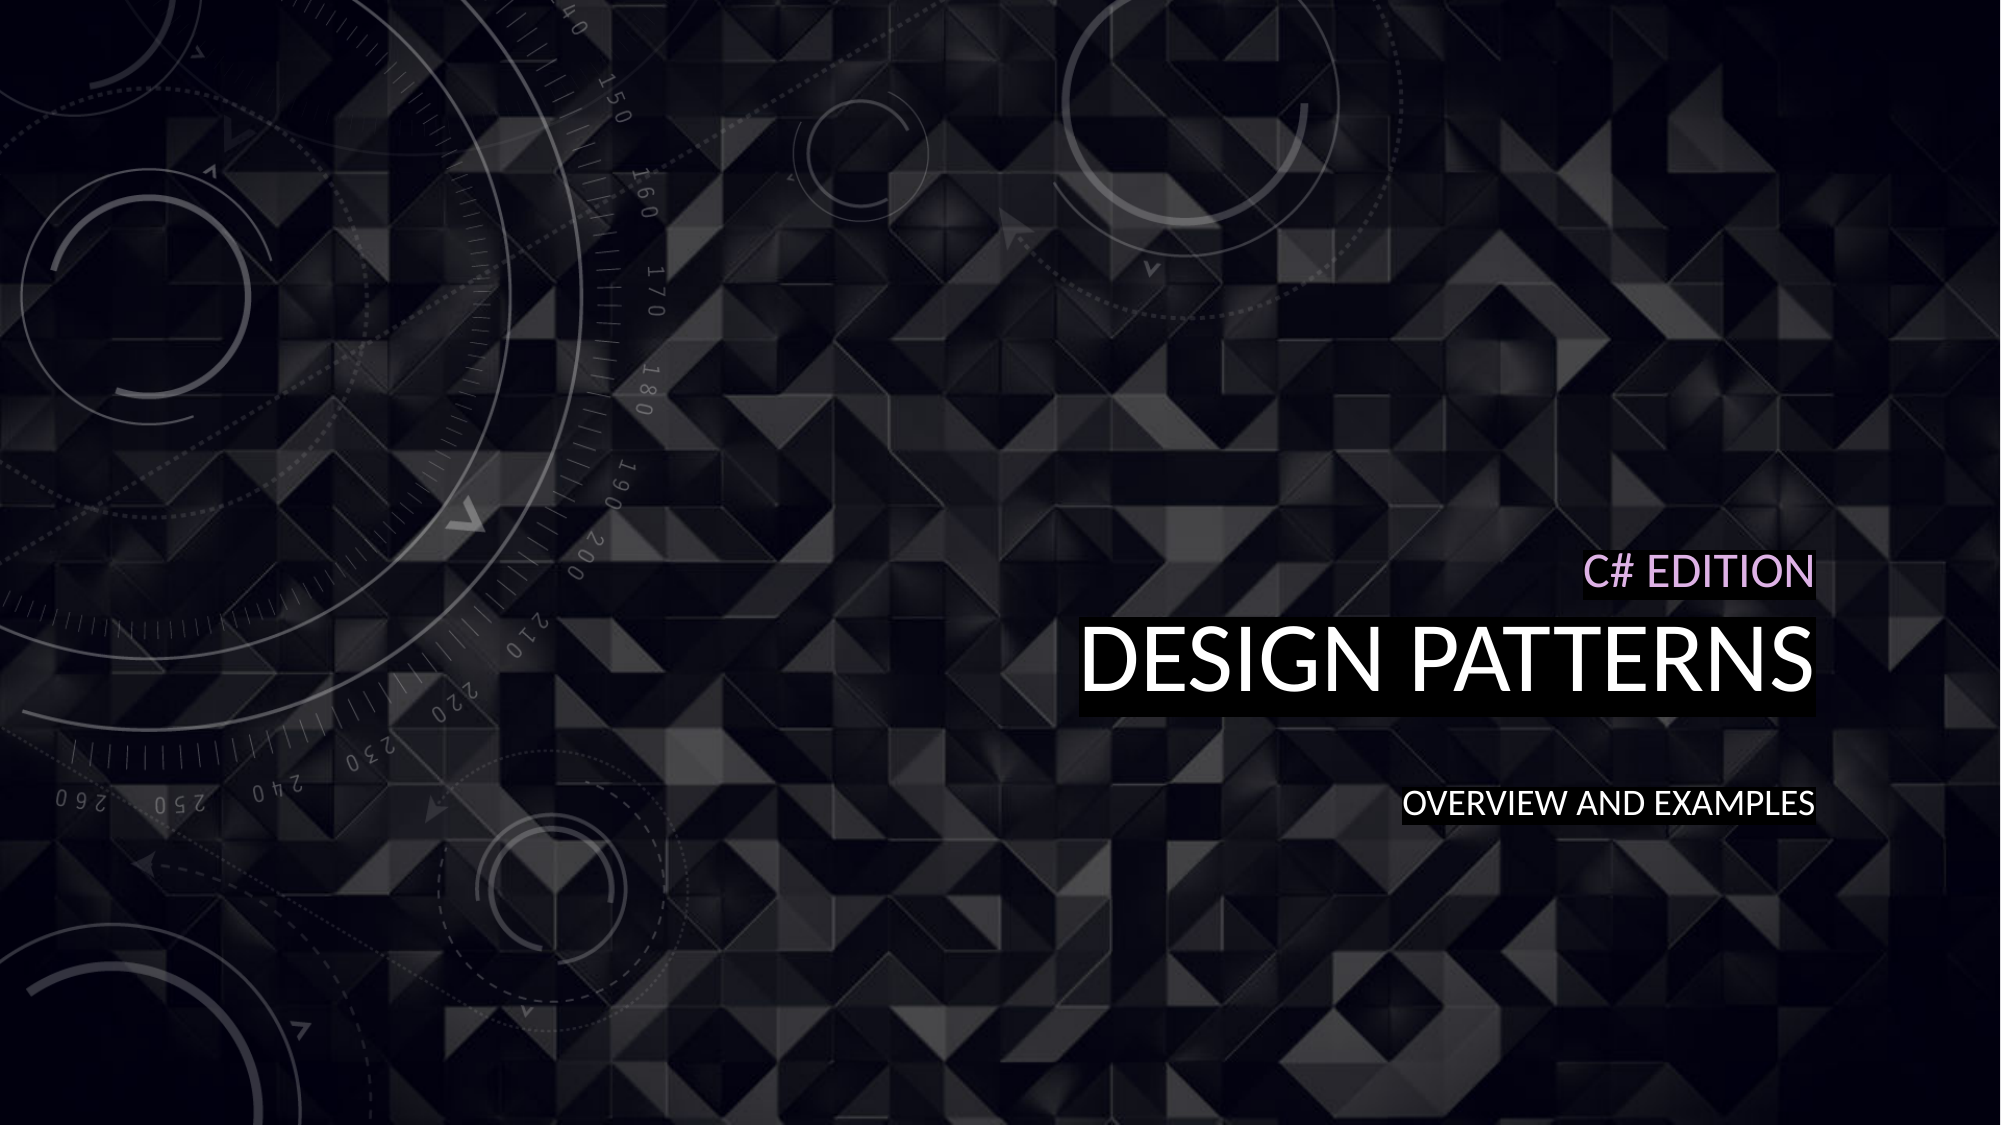

# Design patterns
C# edition
Overview and examples